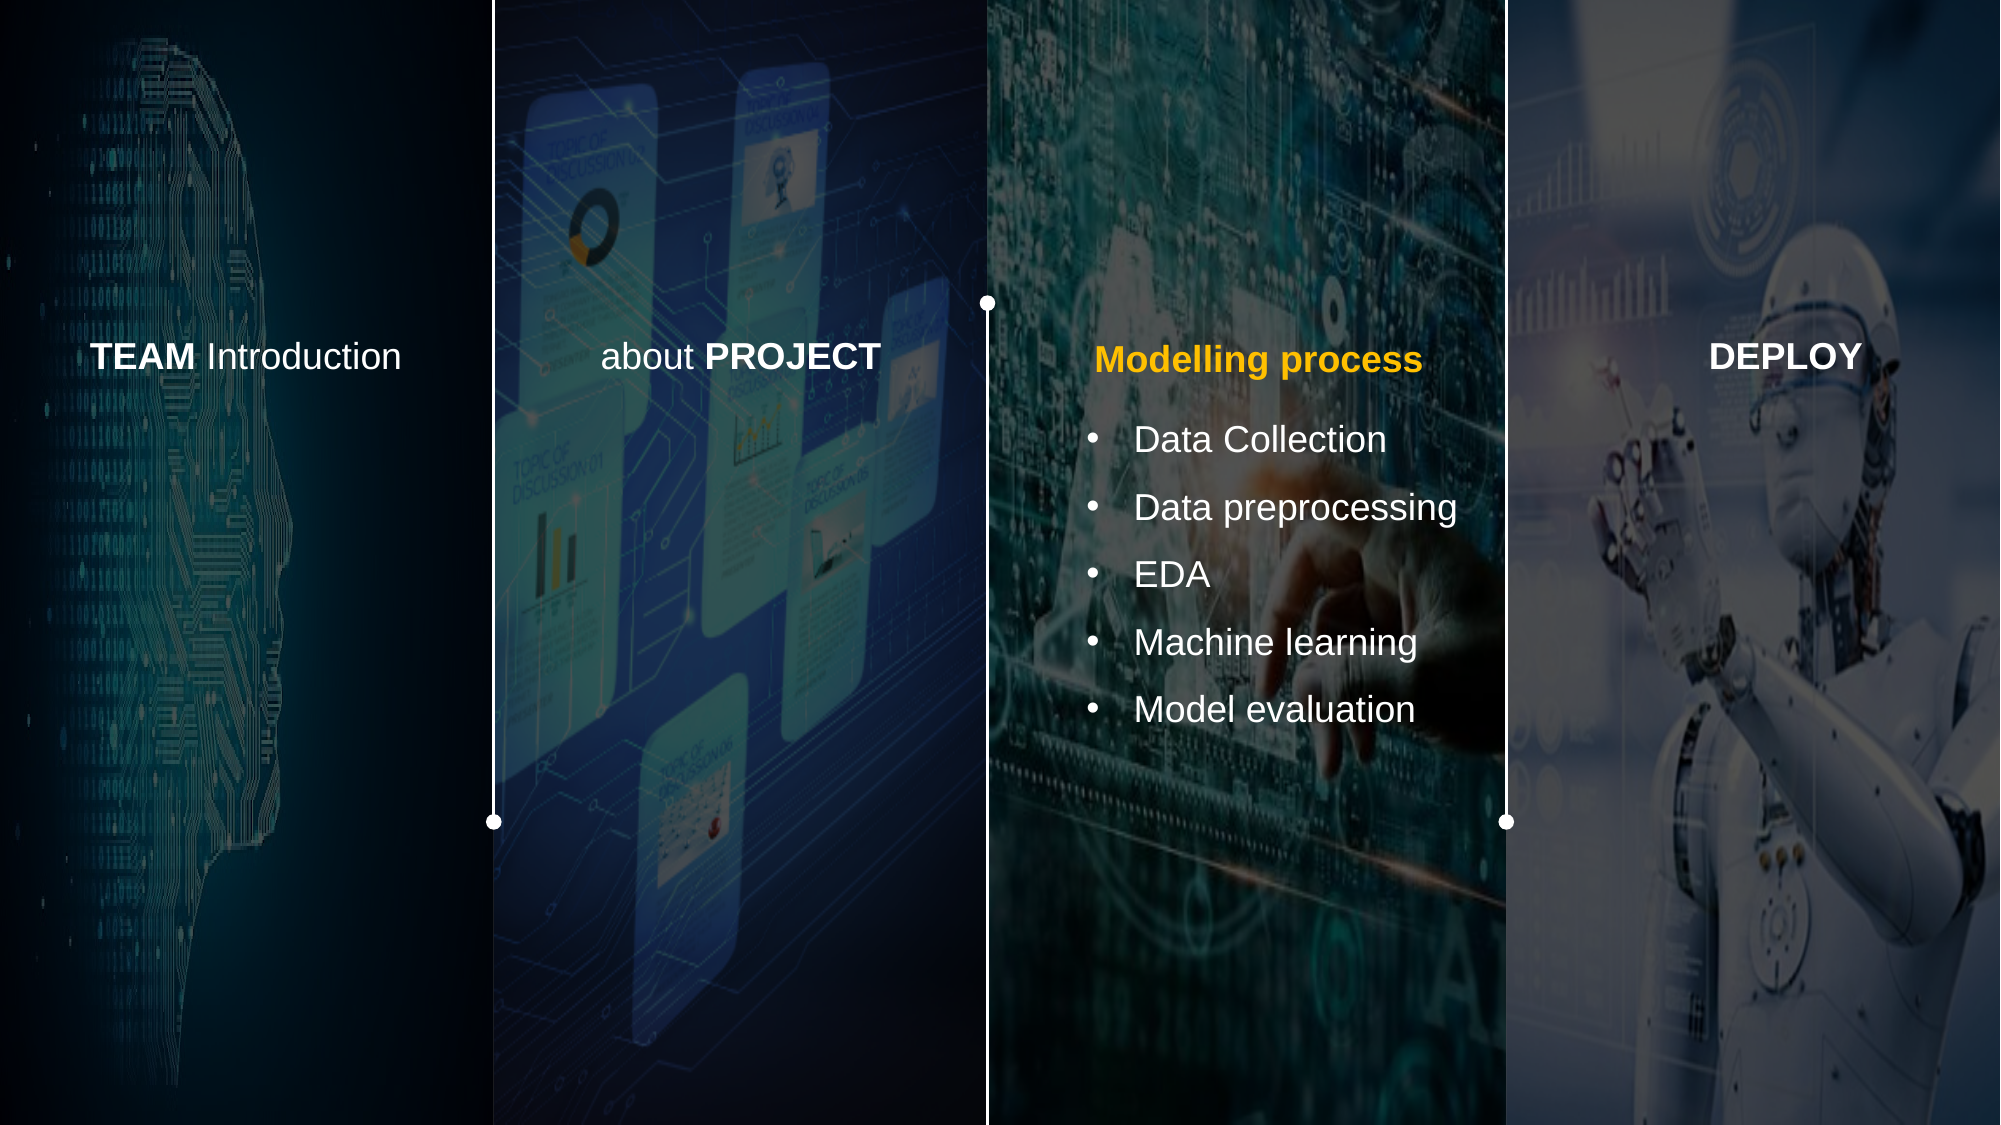

TEAM Introduction
about PROJECT
DEPLOY
Modelling process
Data Collection
Data preprocessing
EDA
Machine learning
Model evaluation